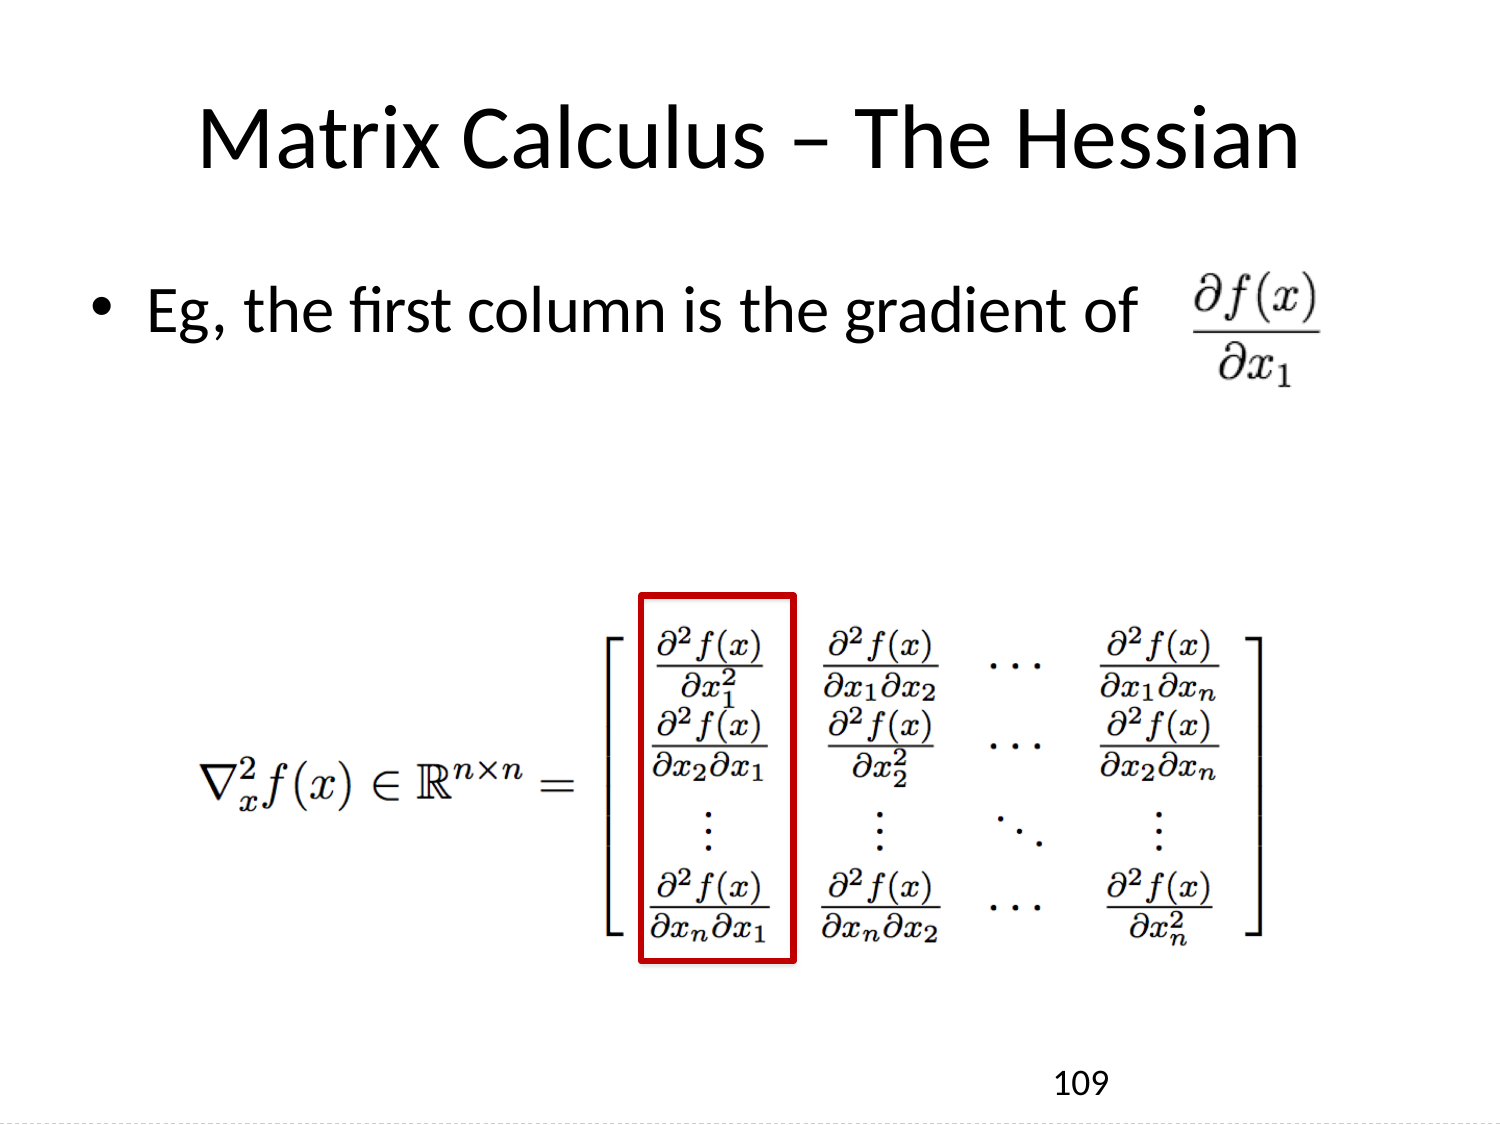

# Matrix Calculus – The Hessian
Eg, the first column is the gradient of

109